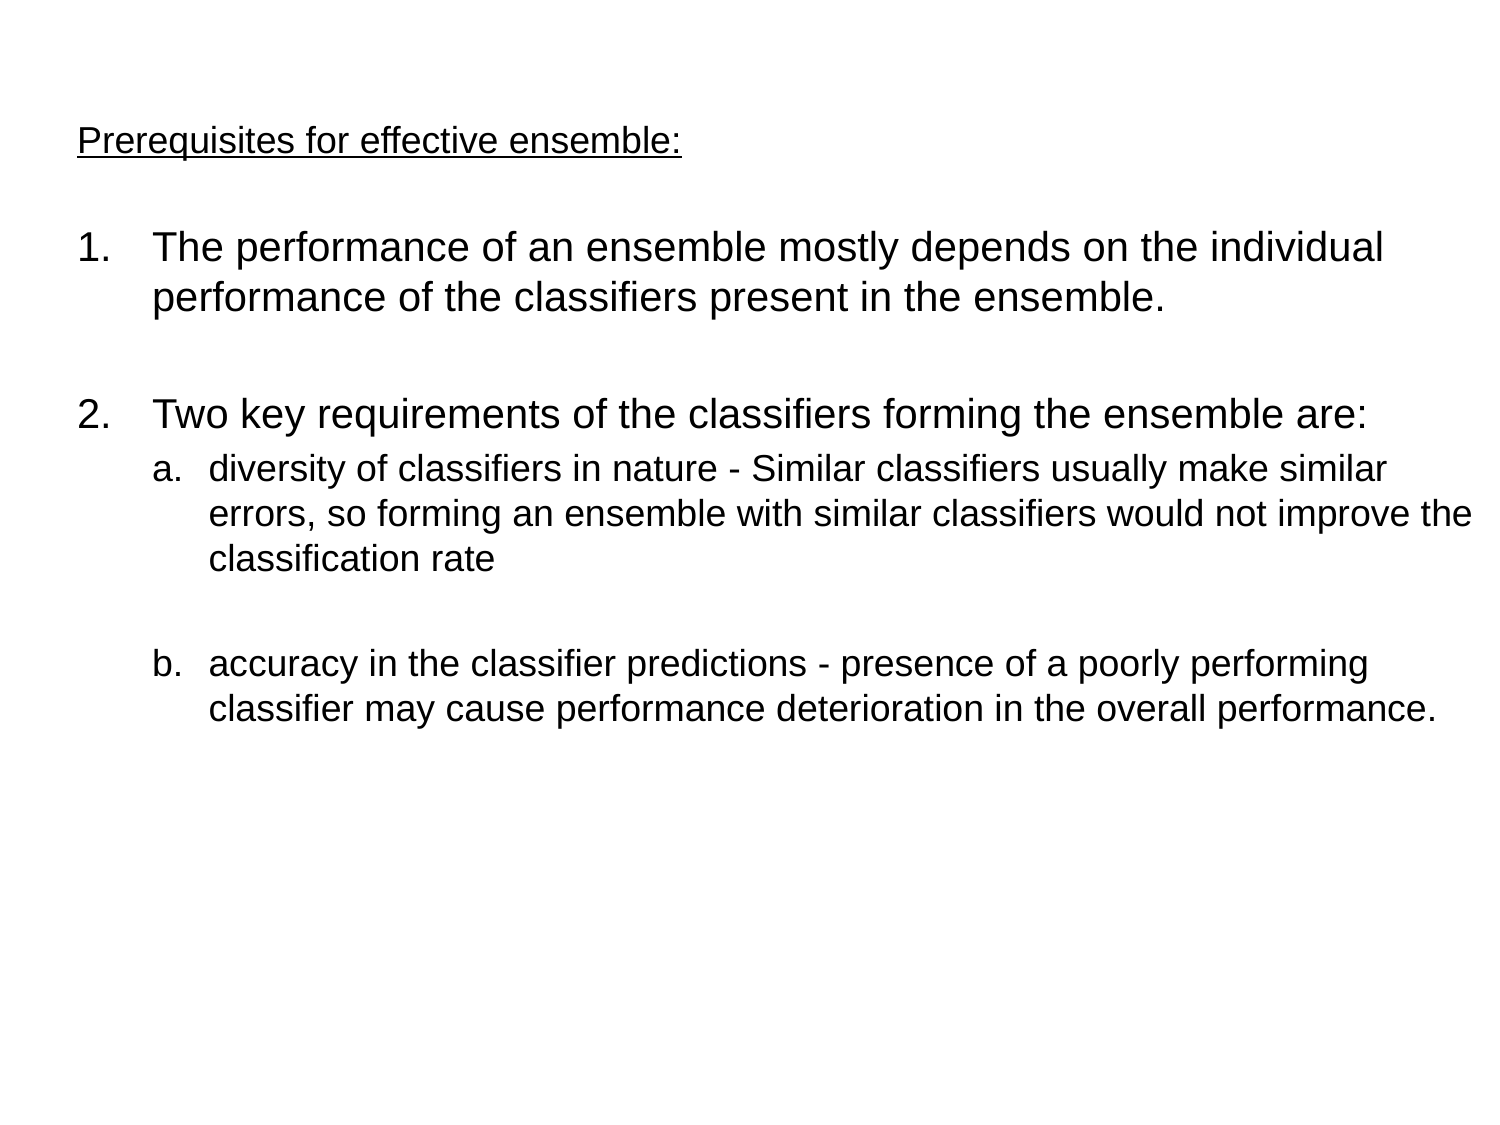

Prerequisites for effective ensemble:
The performance of an ensemble mostly depends on the individual performance of the classifiers present in the ensemble.

Two key requirements of the classifiers forming the ensemble are:
diversity of classifiers in nature - Similar classifiers usually make similar errors, so forming an ensemble with similar classifiers would not improve the classification rate

accuracy in the classifier predictions - presence of a poorly performing classifier may cause performance deterioration in the overall performance.